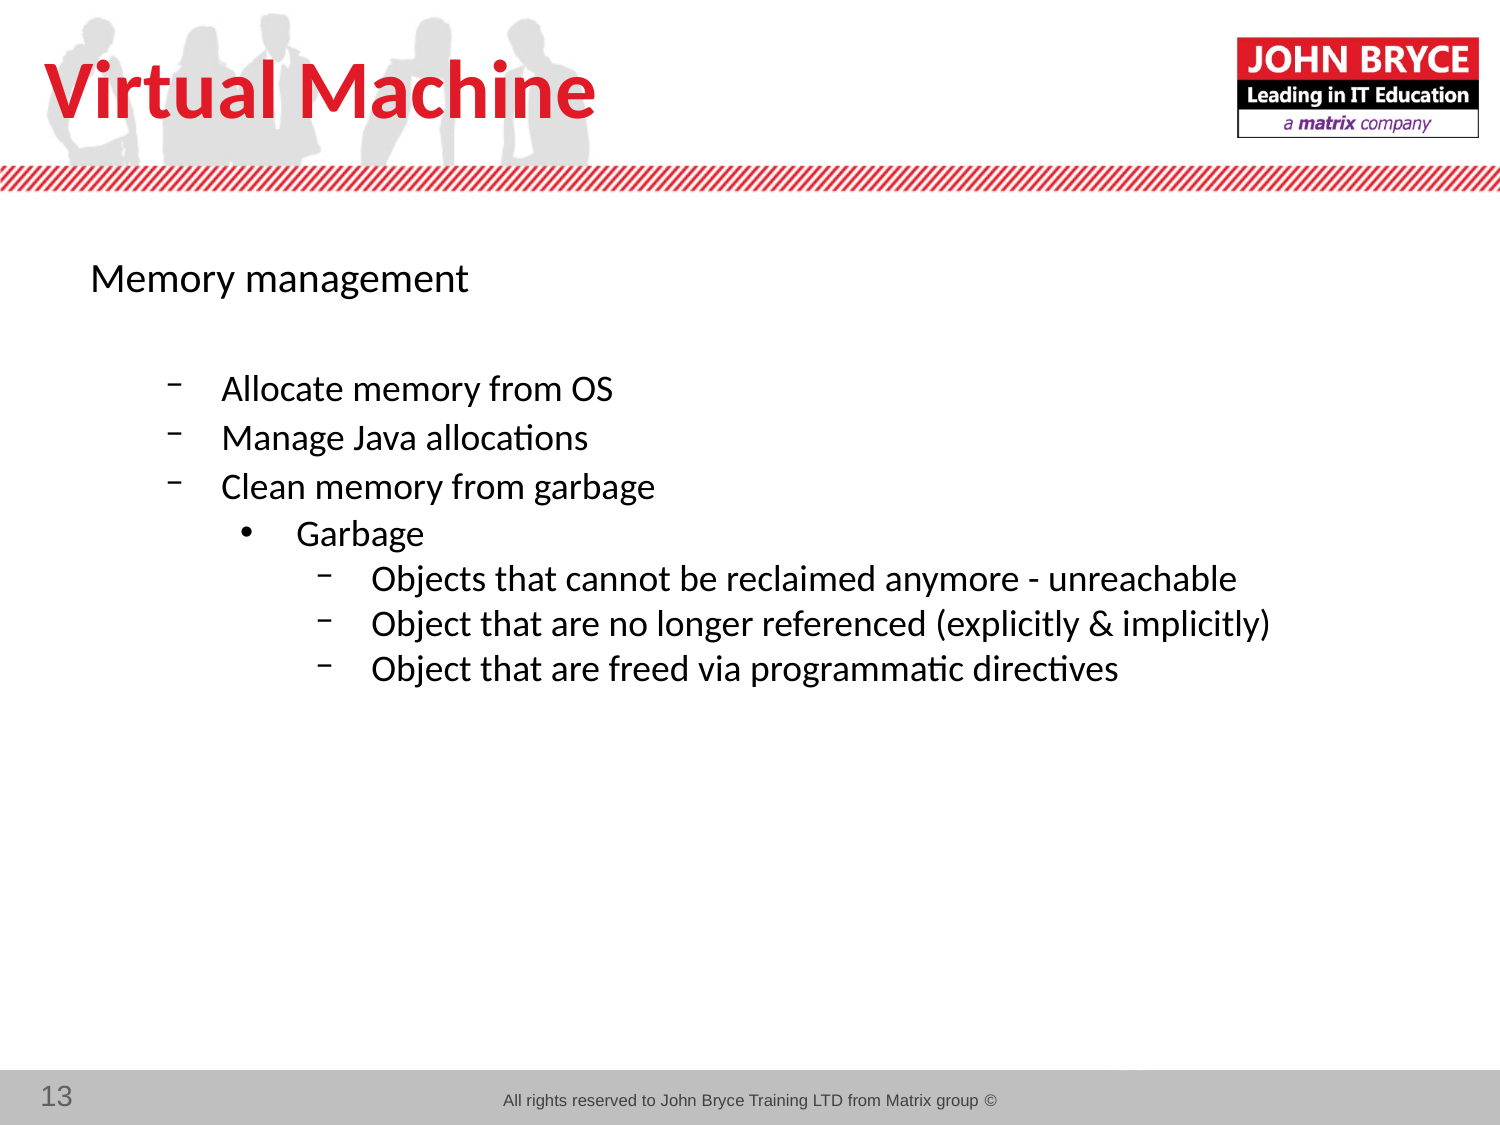

# Virtual Machine
Memory management

Allocate memory from OS
Manage Java allocations
Clean memory from garbage
Garbage
Objects that cannot be reclaimed anymore - unreachable
Object that are no longer referenced (explicitly & implicitly)
Object that are freed via programmatic directives